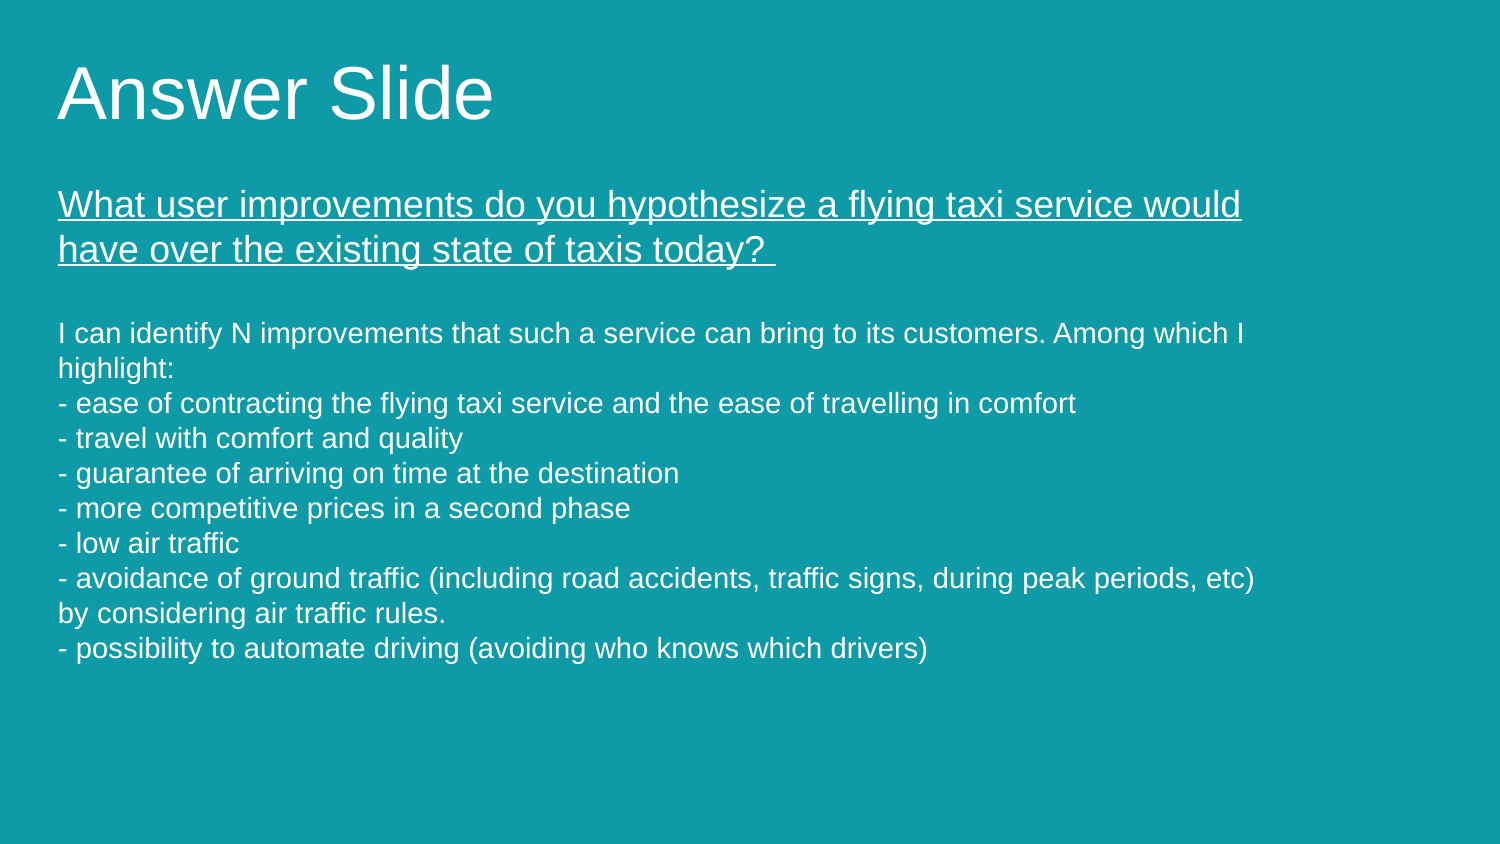

# Answer Slide

What user improvements do you hypothesize a flying taxi service would have over the existing state of taxis today?

I can identify N improvements that such a service can bring to its customers. Among which I highlight:
- ease of contracting the flying taxi service and the ease of travelling in comfort
- travel with comfort and quality
- guarantee of arriving on time at the destination
- more competitive prices in a second phase
- low air traffic
- avoidance of ground traffic (including road accidents, traffic signs, during peak periods, etc) by considering air traffic rules.
- possibility to automate driving (avoiding who knows which drivers)